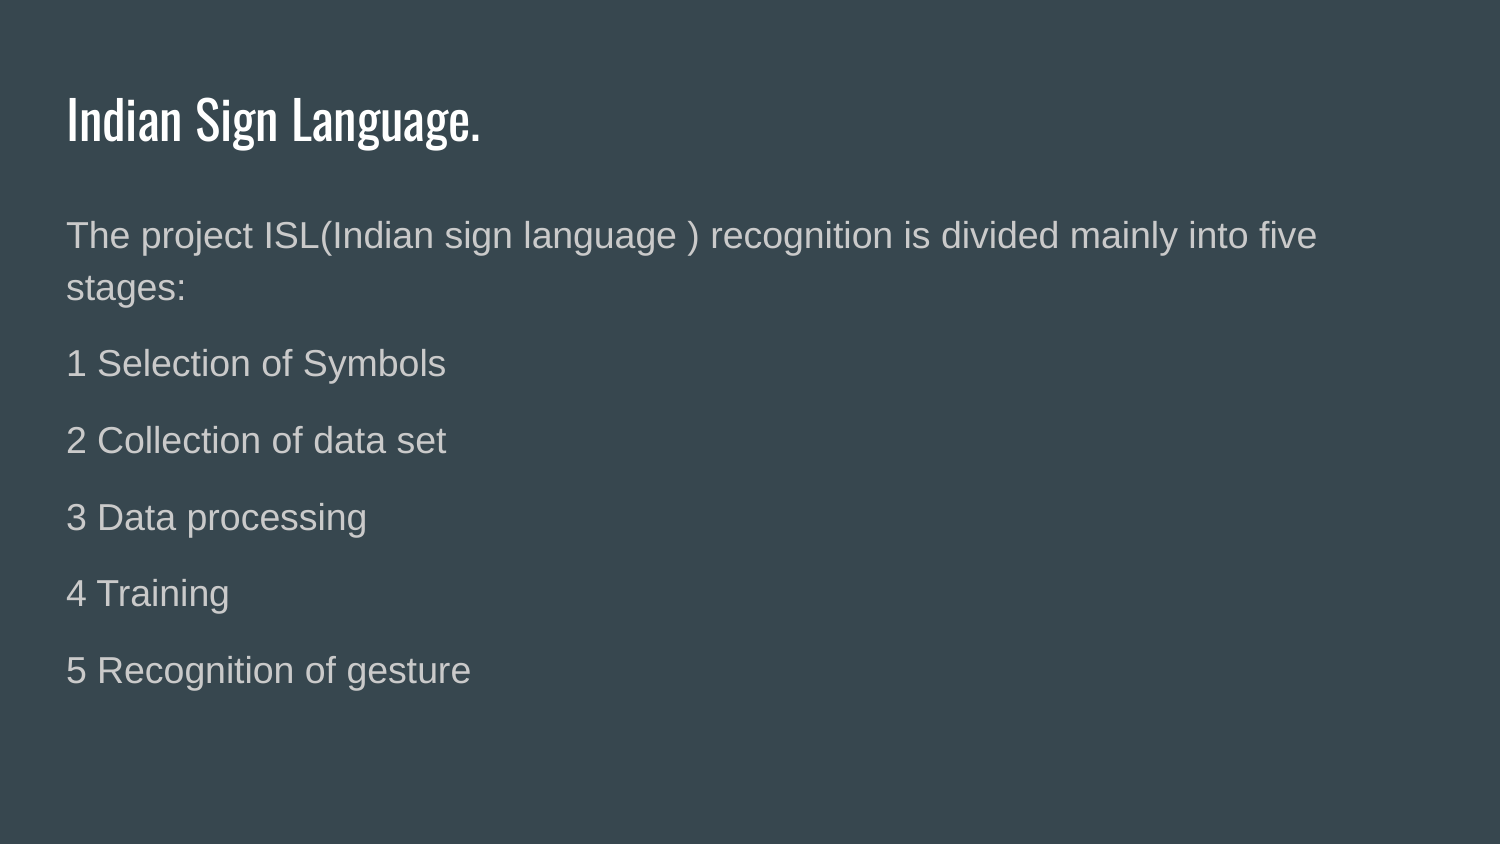

# Indian Sign Language.
The project ISL(Indian sign language ) recognition is divided mainly into five stages:
1 Selection of Symbols
2 Collection of data set
3 Data processing
4 Training
5 Recognition of gesture